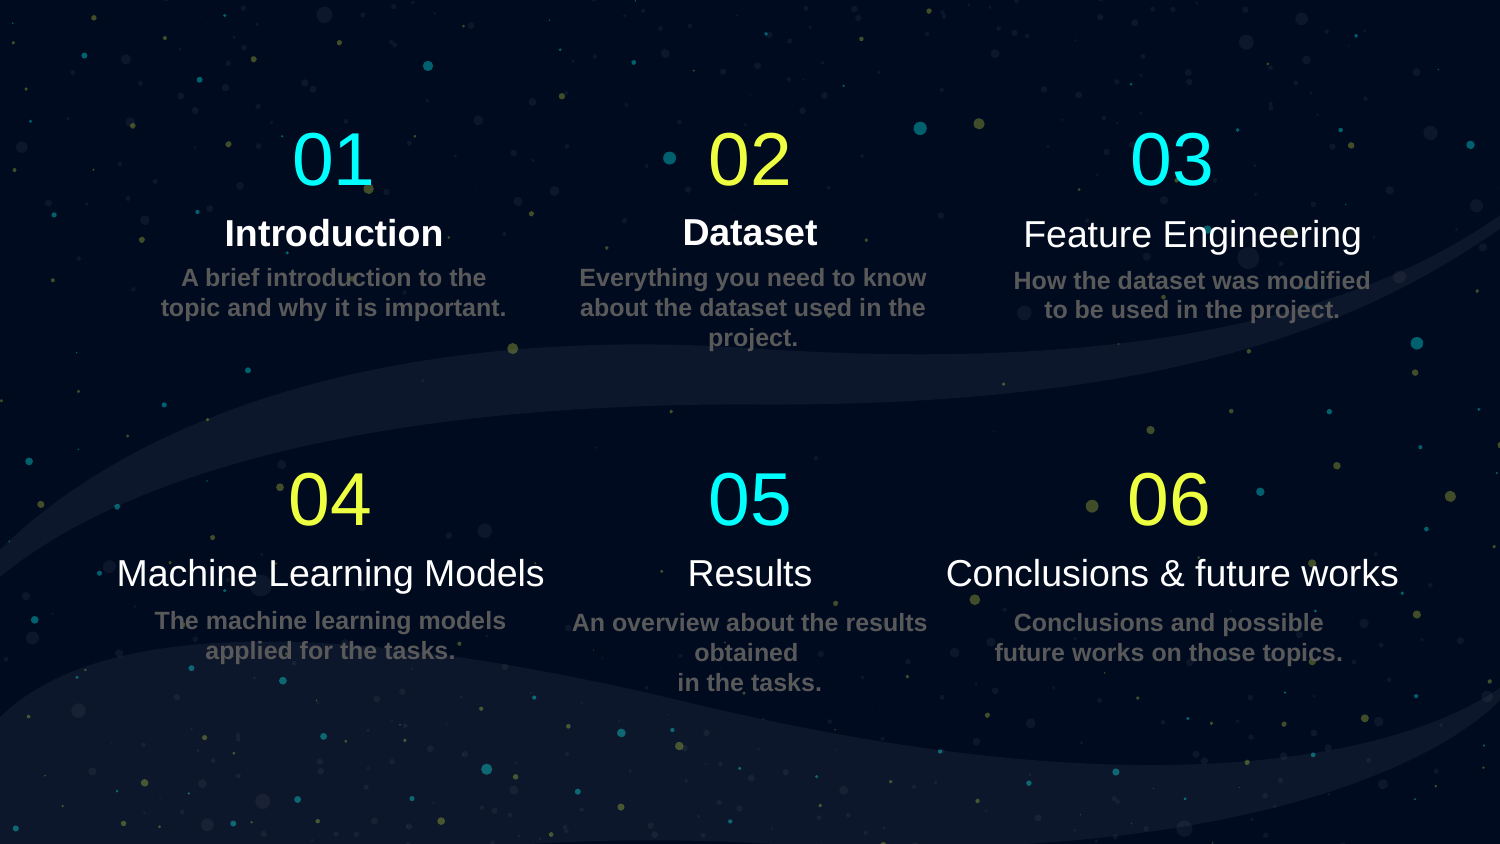

# 01
02
03
Dataset
Introduction
Feature Engineering
A brief introduction to the topic and why it is important.
Everything you need to know about the dataset used in the project.
How the dataset was modified to be used in the project.
04
05
06
Machine Learning Models
Results
Conclusions & future works
The machine learning models applied for the tasks.
An overview about the results obtained
in the tasks.
Conclusions and possible future works on those topics.